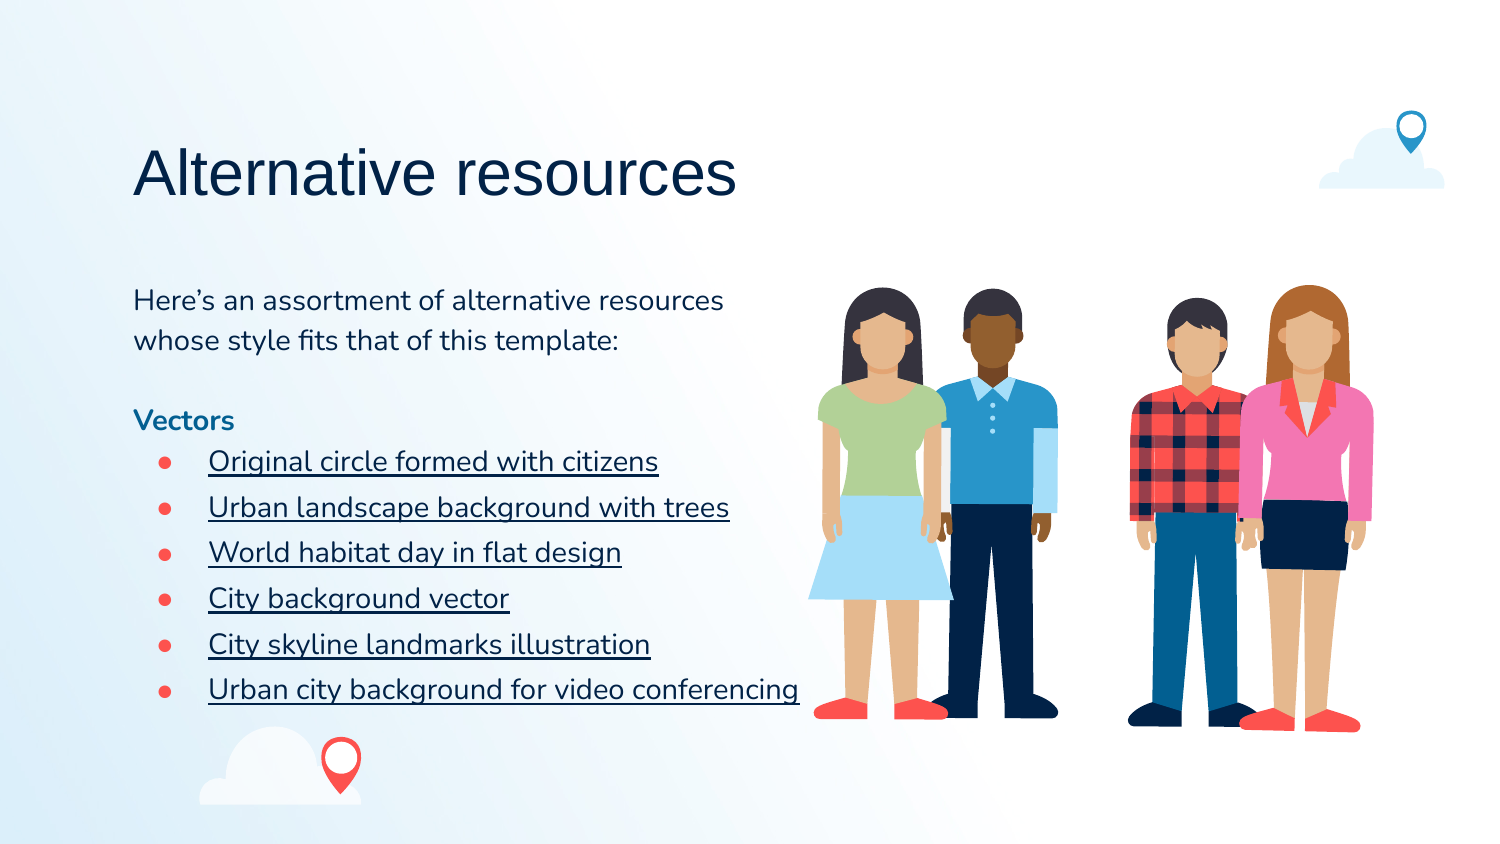

# Alternative resources
Here’s an assortment of alternative resources
whose style fits that of this template:

Vectors
Original circle formed with citizens
Urban landscape background with trees
World habitat day in flat design
City background vector
City skyline landmarks illustration
Urban city background for video conferencing